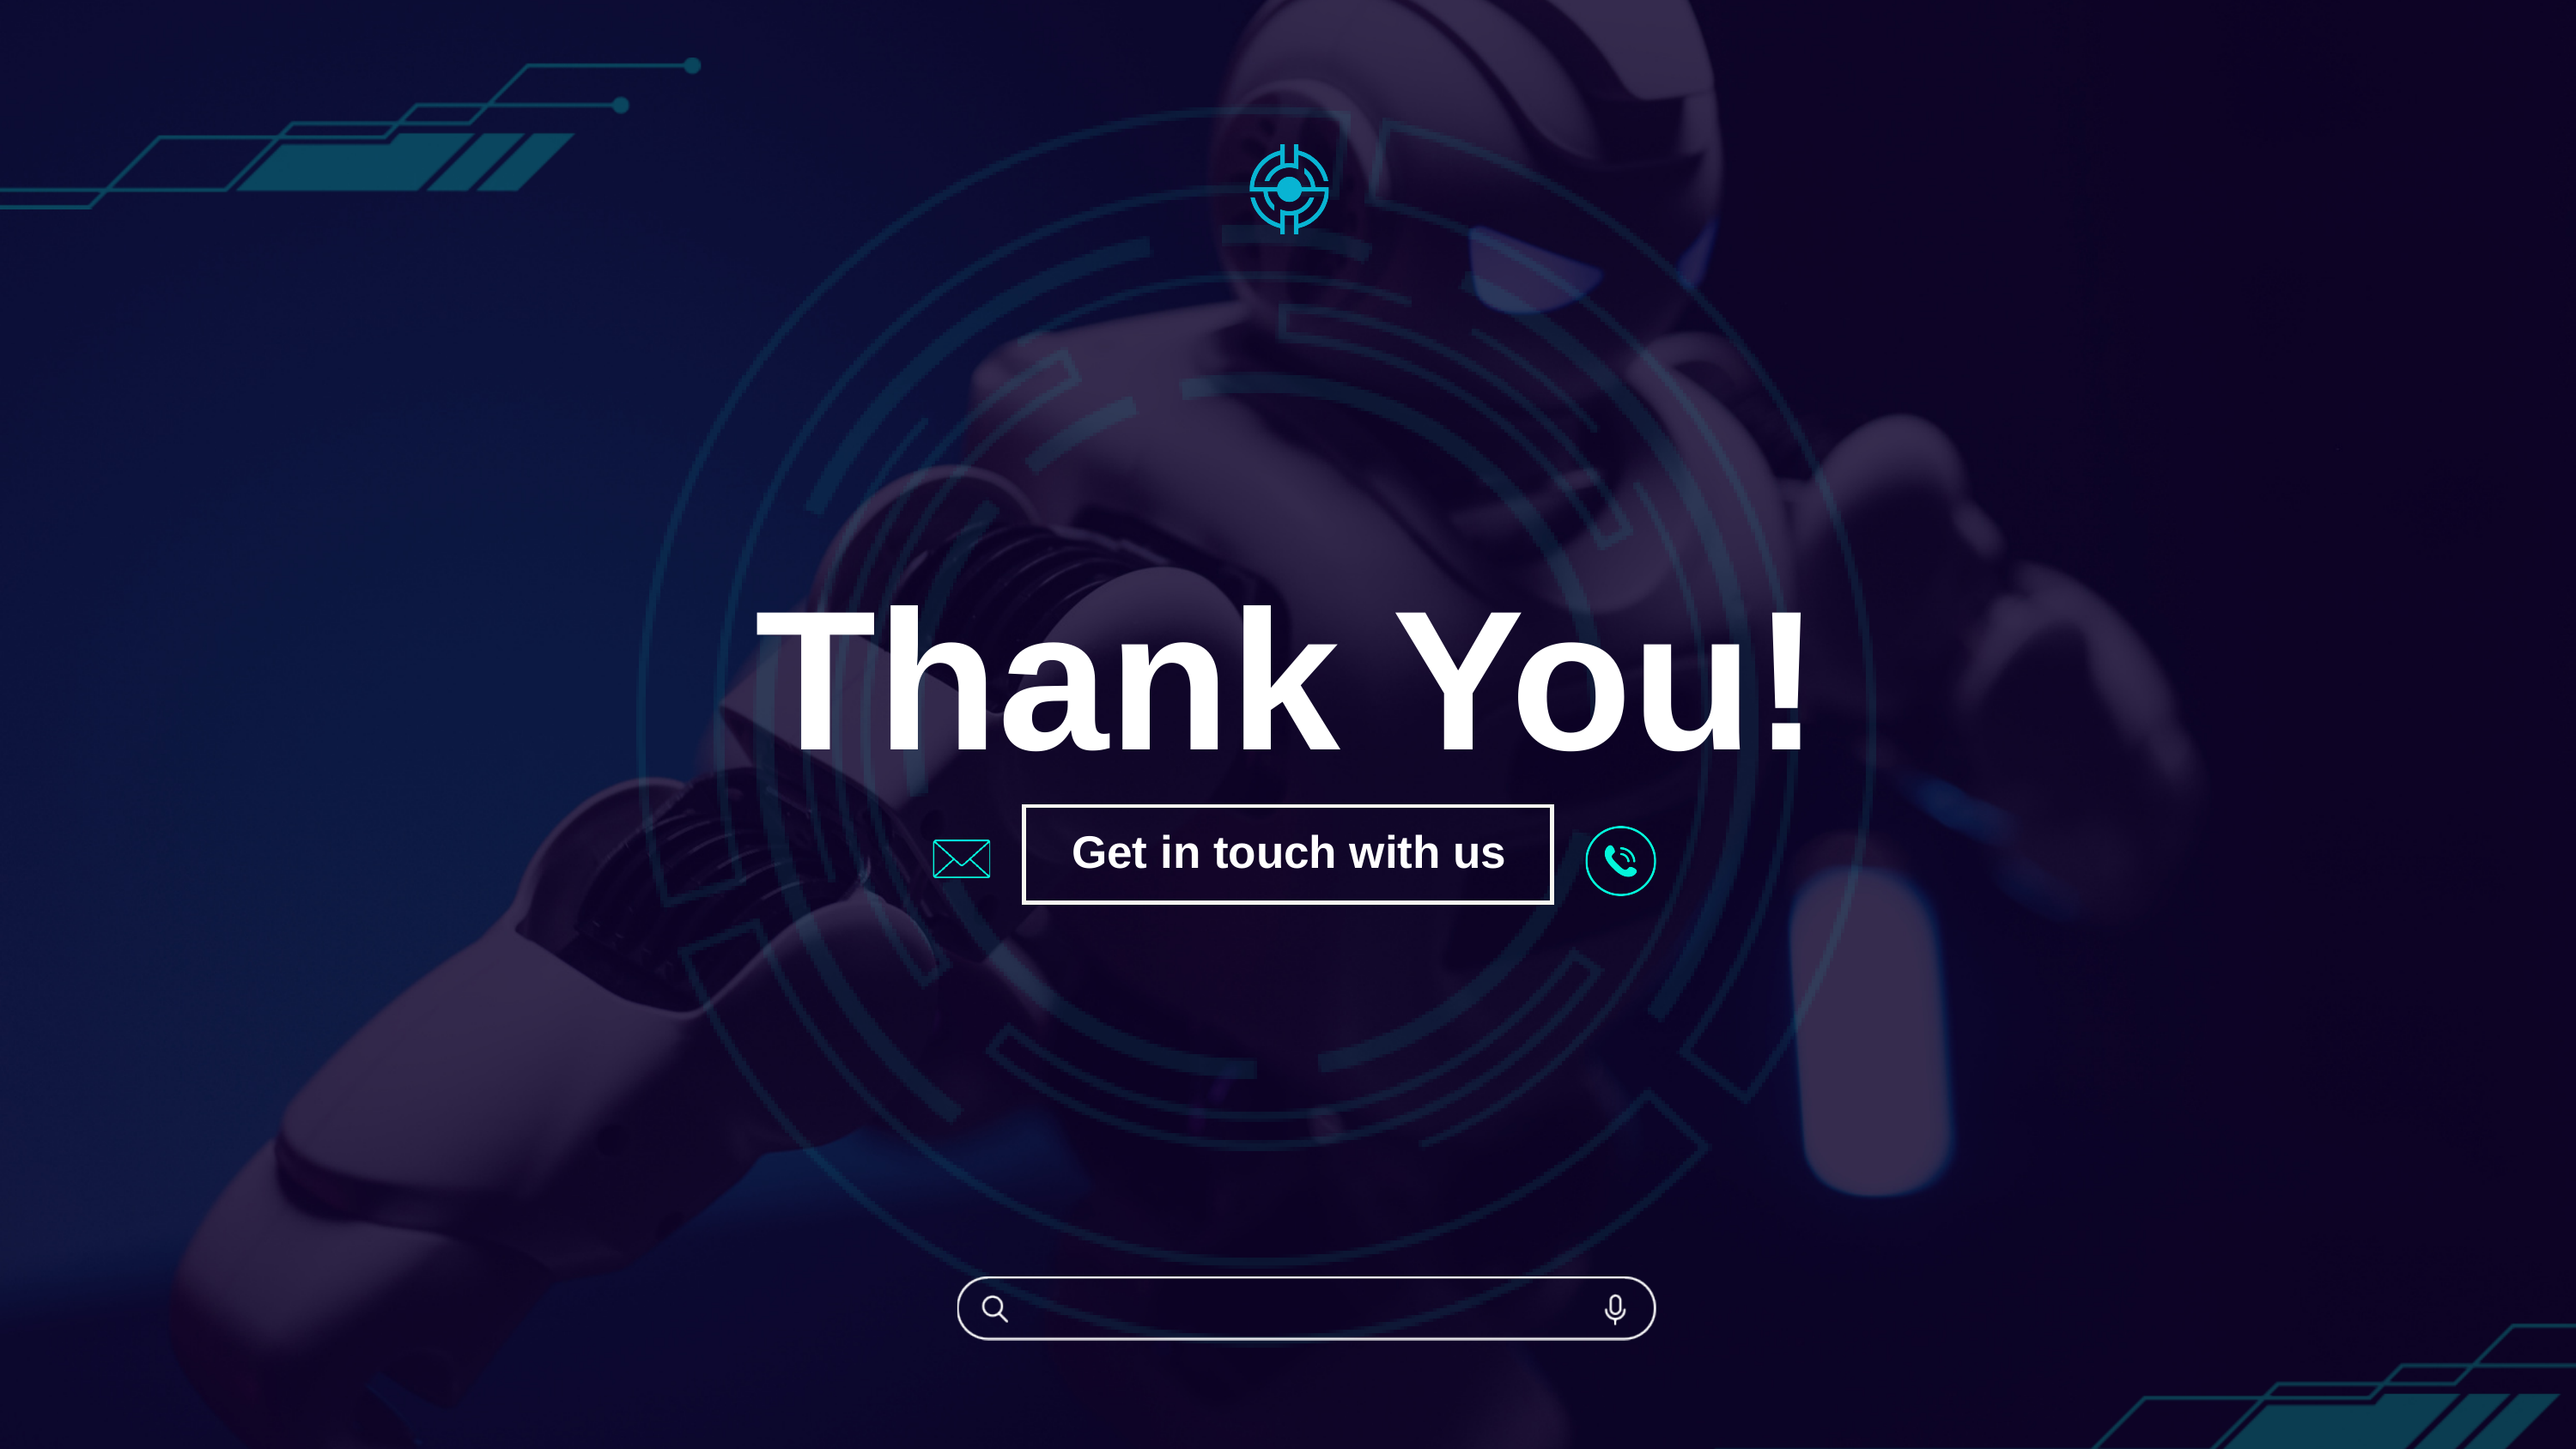

Thank You!

Get in touch with us